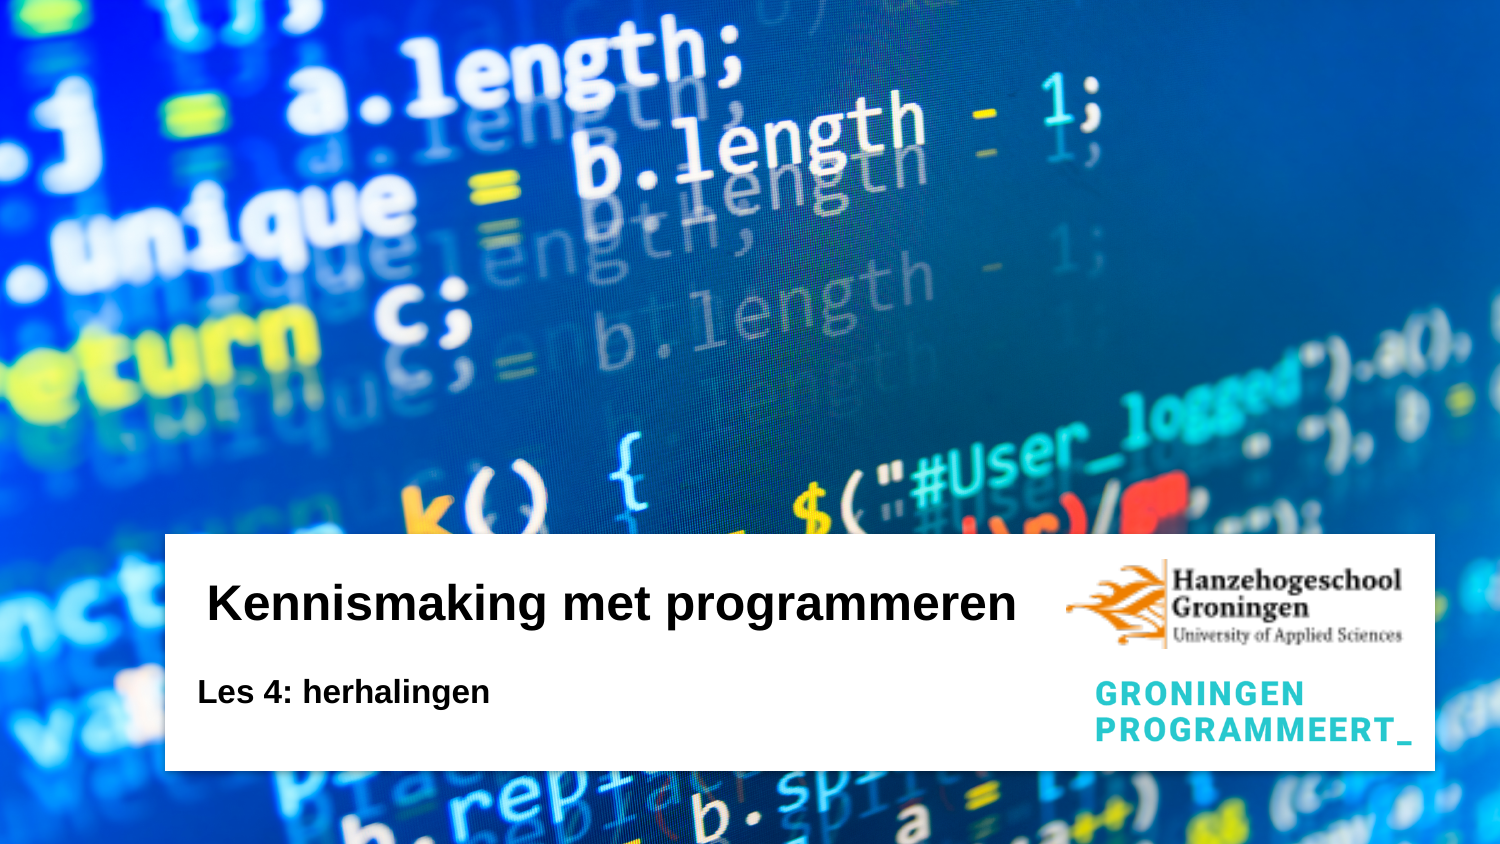

# Kennismaking met programmeren
Les 4: herhalingen